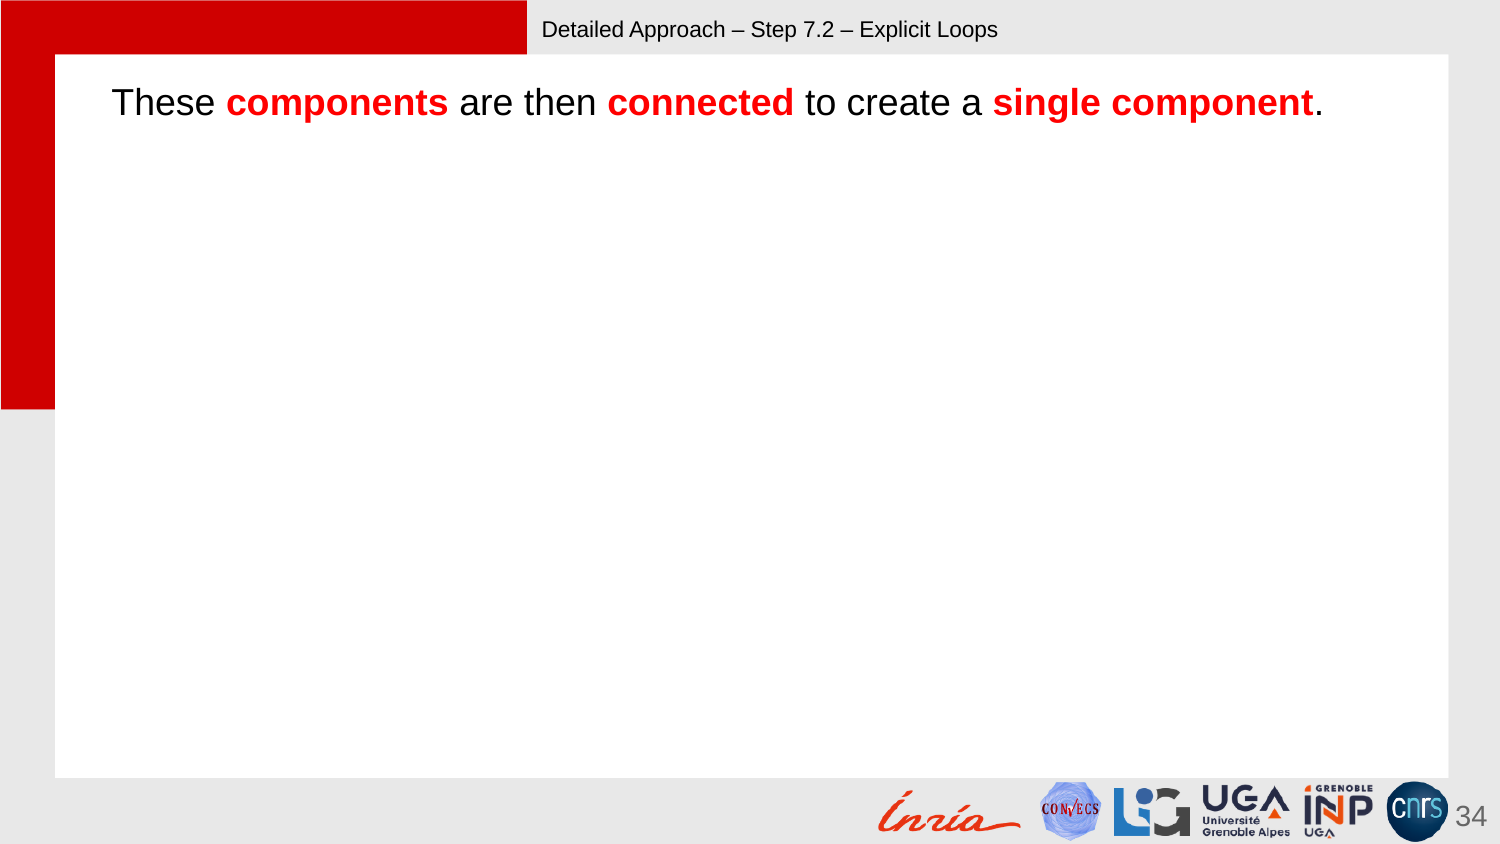

# Detailed Approach – Step 7.2 – Explicit Loops
These components are then connected to create a single component.
34